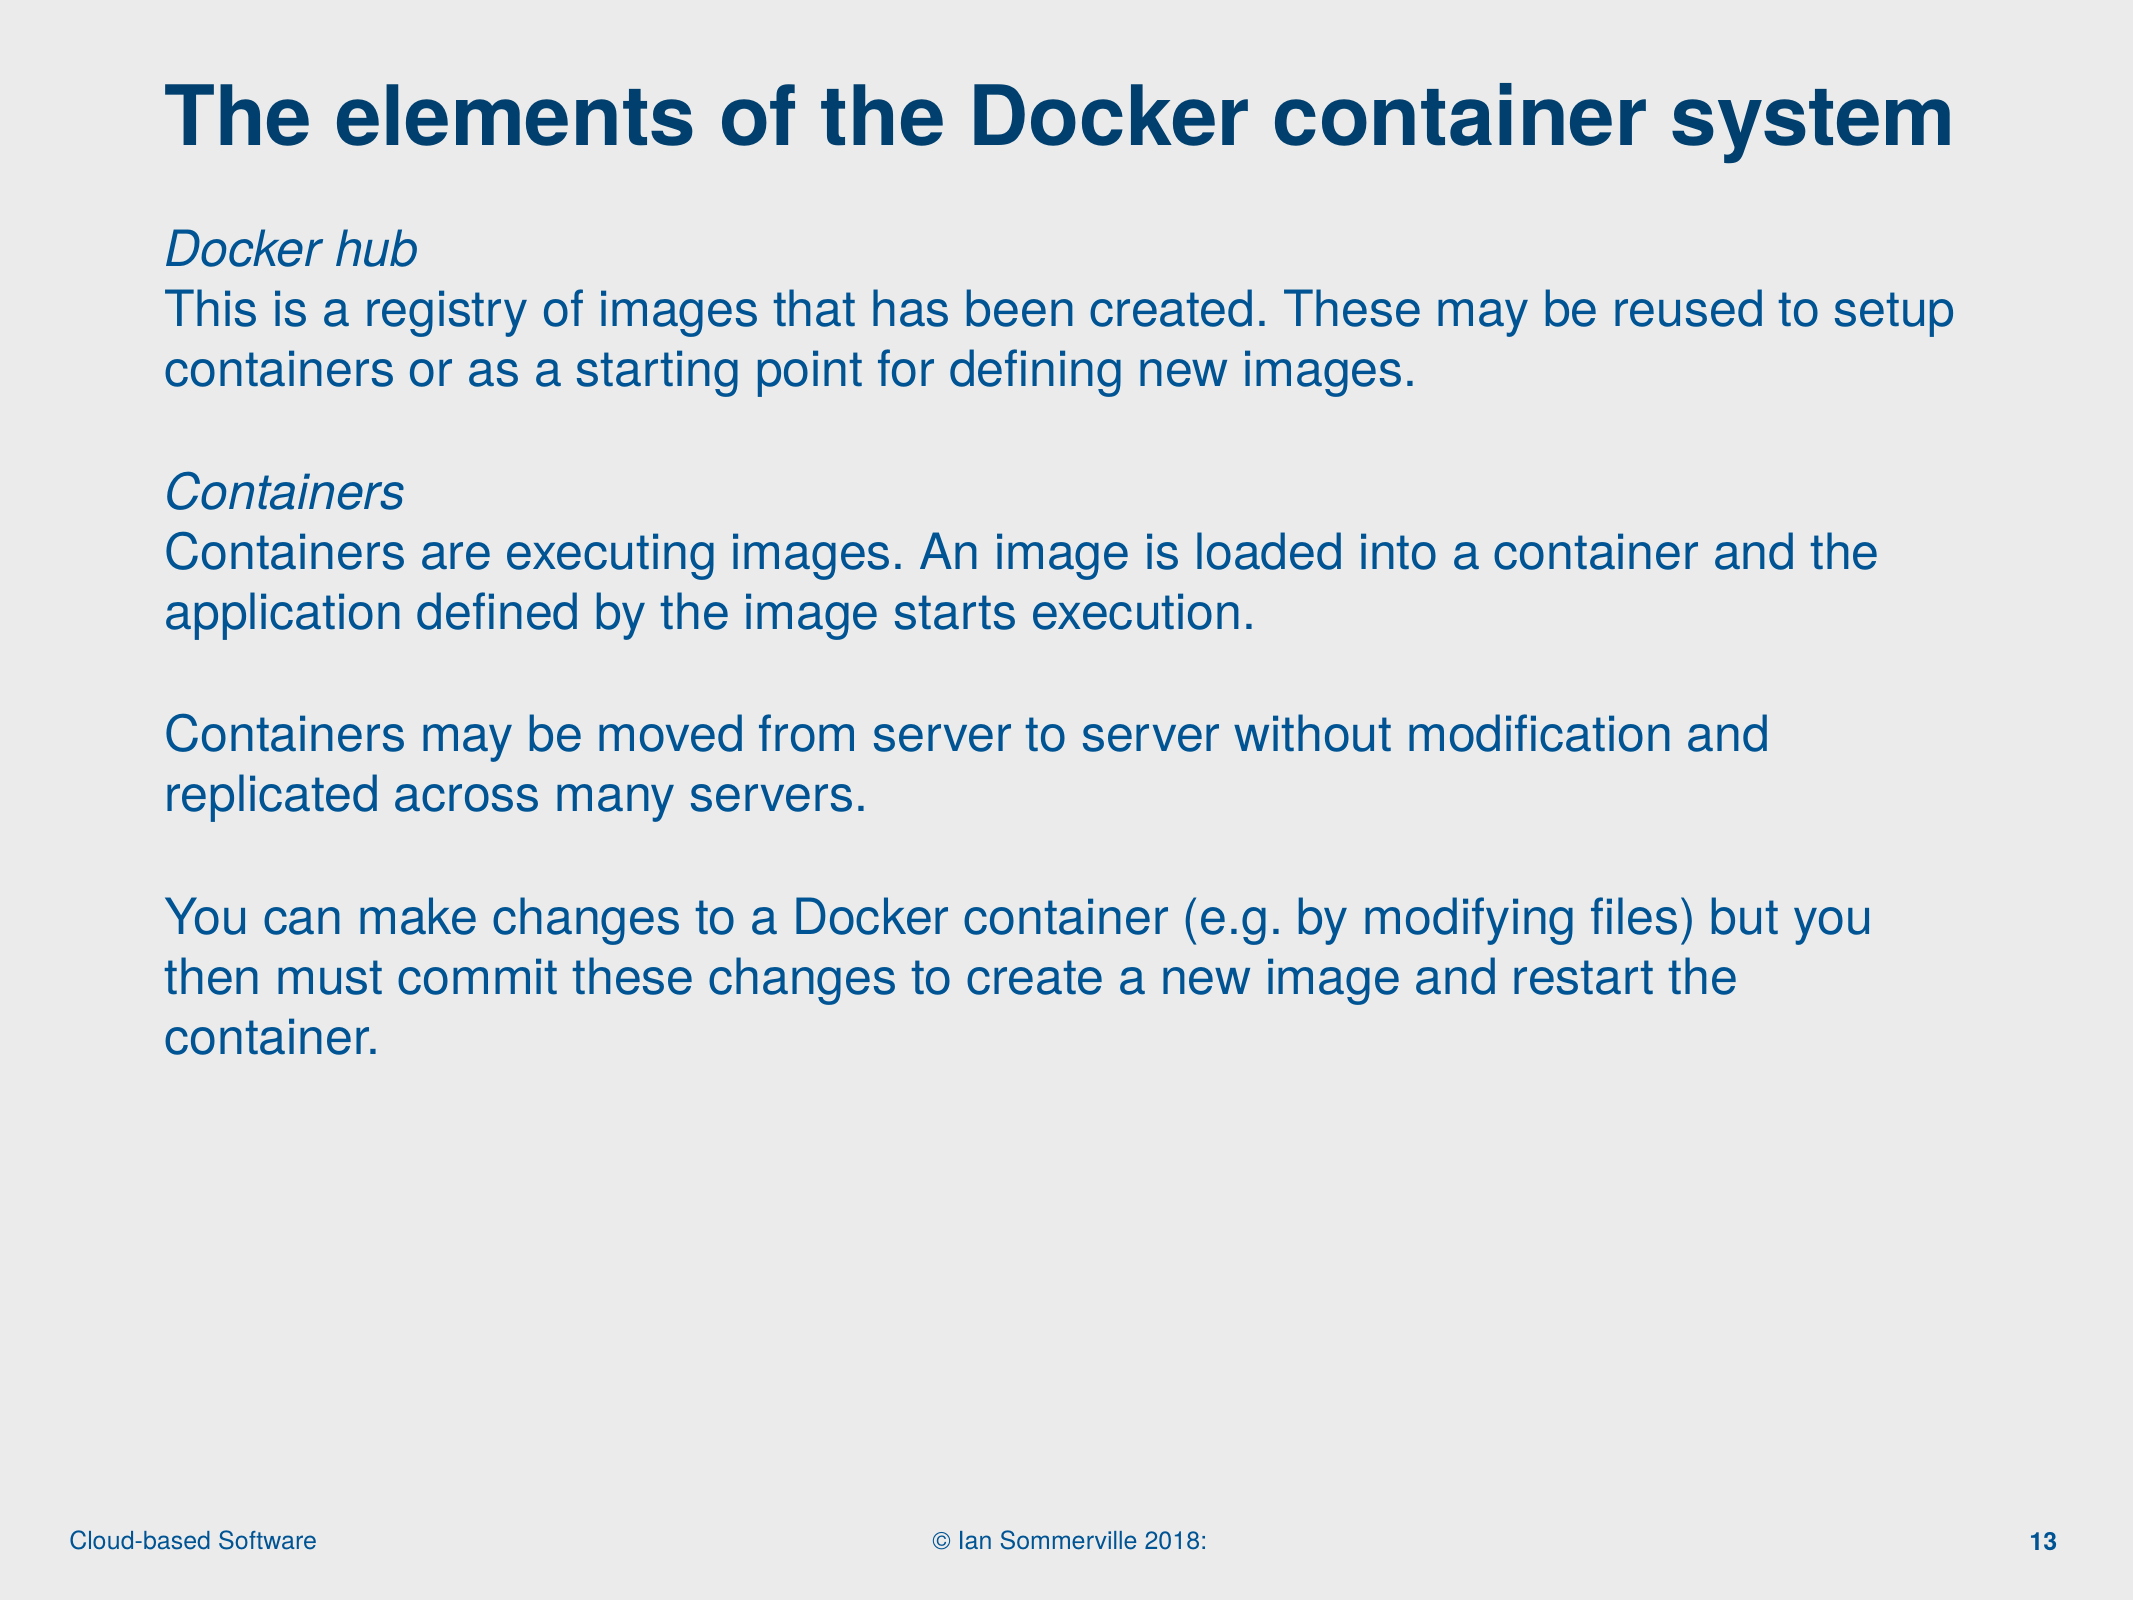

# The elements of the Docker container system
Docker hub
This is a registry of images that has been created. These may be reused to setup containers or as a starting point for defining new images.
Containers
Containers are executing images. An image is loaded into a container and the application defined by the image starts execution.
Containers may be moved from server to server without modification and replicated across many servers.
You can make changes to a Docker container (e.g. by modifying files) but you then must commit these changes to create a new image and restart the container.
13